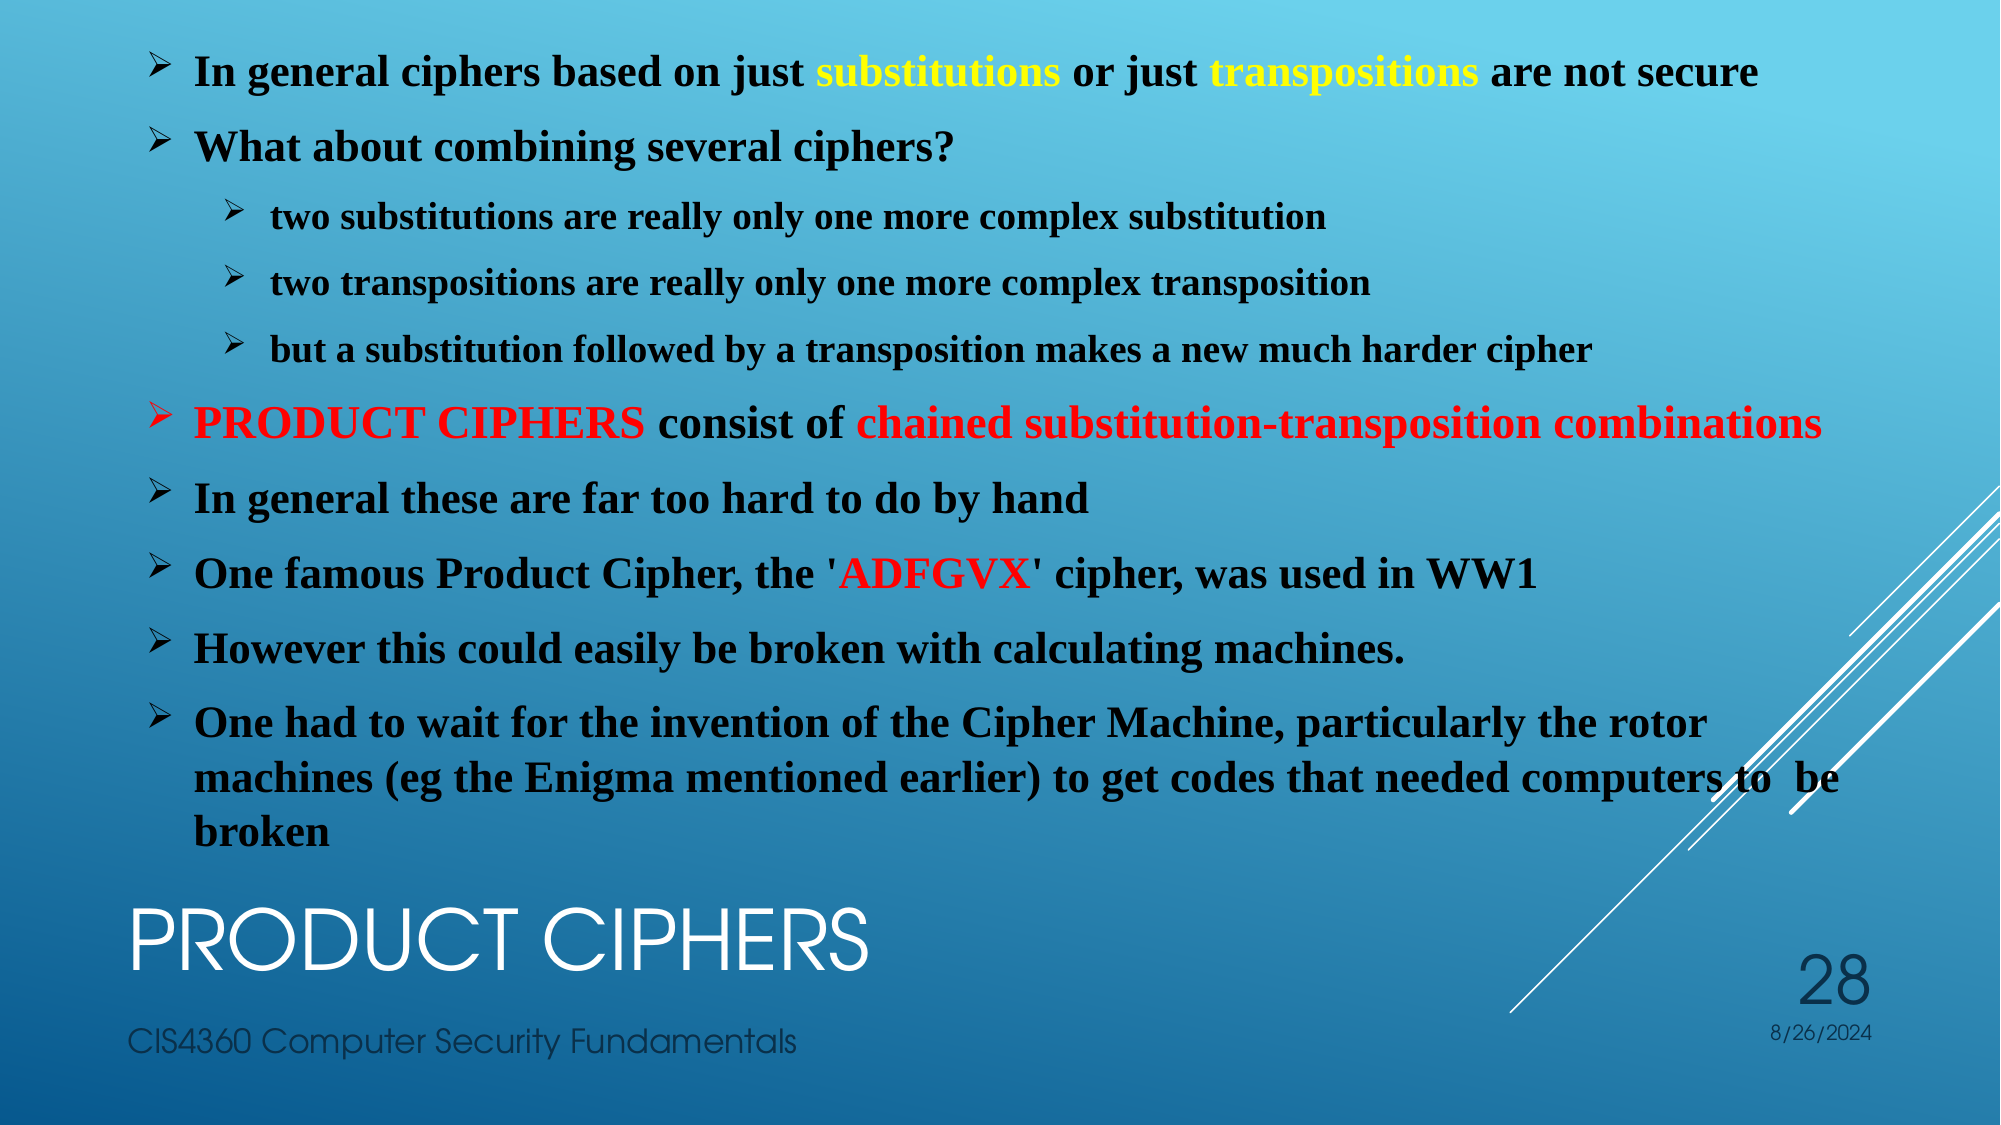

In general ciphers based on just substitutions or just transpositions are not secure
What about combining several ciphers?
two substitutions are really only one more complex substitution
two transpositions are really only one more complex transposition
but a substitution followed by a transposition makes a new much harder cipher
PRODUCT CIPHERS consist of chained substitution-transposition combinations
In general these are far too hard to do by hand
One famous Product Cipher, the 'ADFGVX' cipher, was used in WW1
However this could easily be broken with calculating machines.
One had to wait for the invention of the Cipher Machine, particularly the rotor machines (eg the Enigma mentioned earlier) to get codes that needed computers to  be broken
# Product ciphers
28
CIS4360 Computer Security Fundamentals
8/26/2024